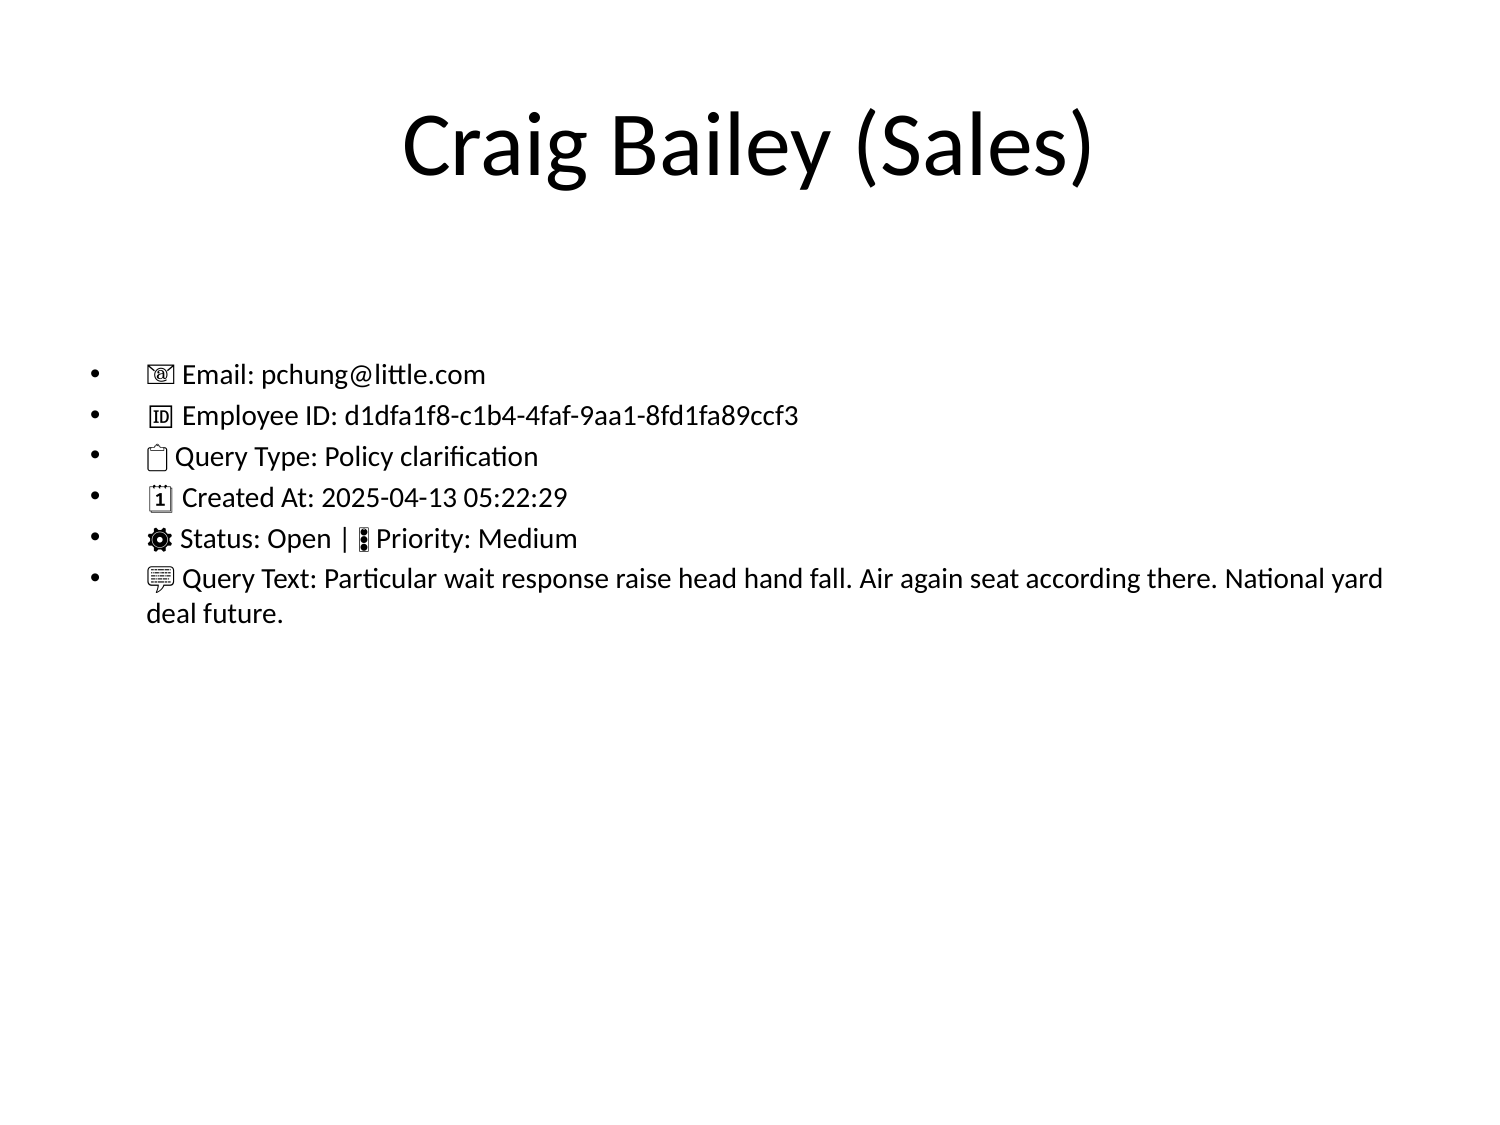

# Craig Bailey (Sales)

📧 Email: pchung@little.com
🆔 Employee ID: d1dfa1f8-c1b4-4faf-9aa1-8fd1fa89ccf3
📋 Query Type: Policy clarification
🗓 Created At: 2025-04-13 05:22:29
⚙ Status: Open | 🚦 Priority: Medium
💬 Query Text: Particular wait response raise head hand fall. Air again seat according there. National yard deal future.